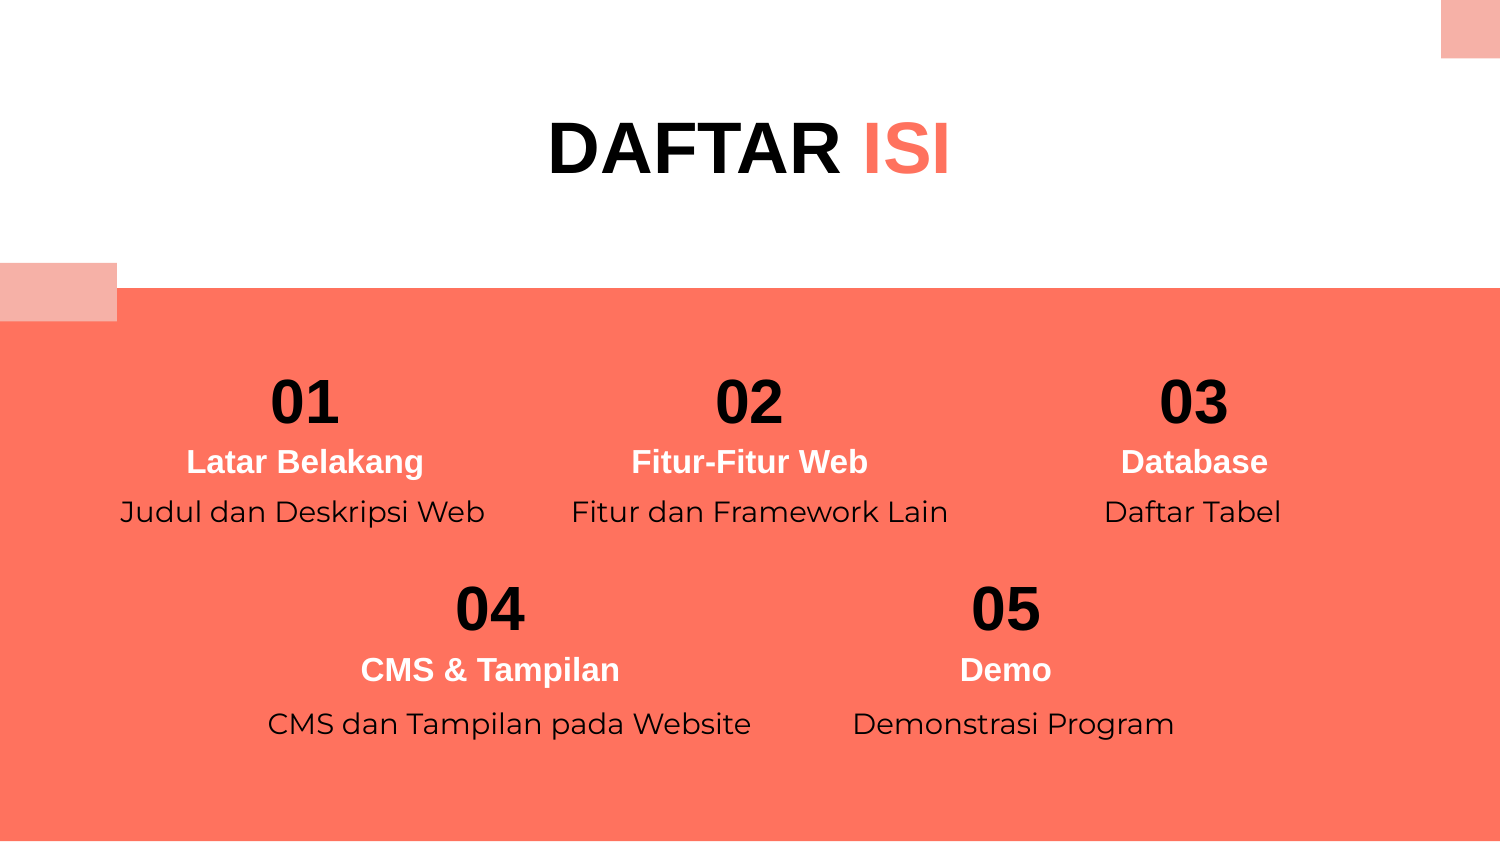

DAFTAR ISI
01
02
03
# Latar Belakang
Fitur-Fitur Web
Database
Judul dan Deskripsi Web
Fitur dan Framework Lain
Daftar Tabel

04
05
CMS & Tampilan
Demo
CMS dan Tampilan pada Website

Demonstrasi Program